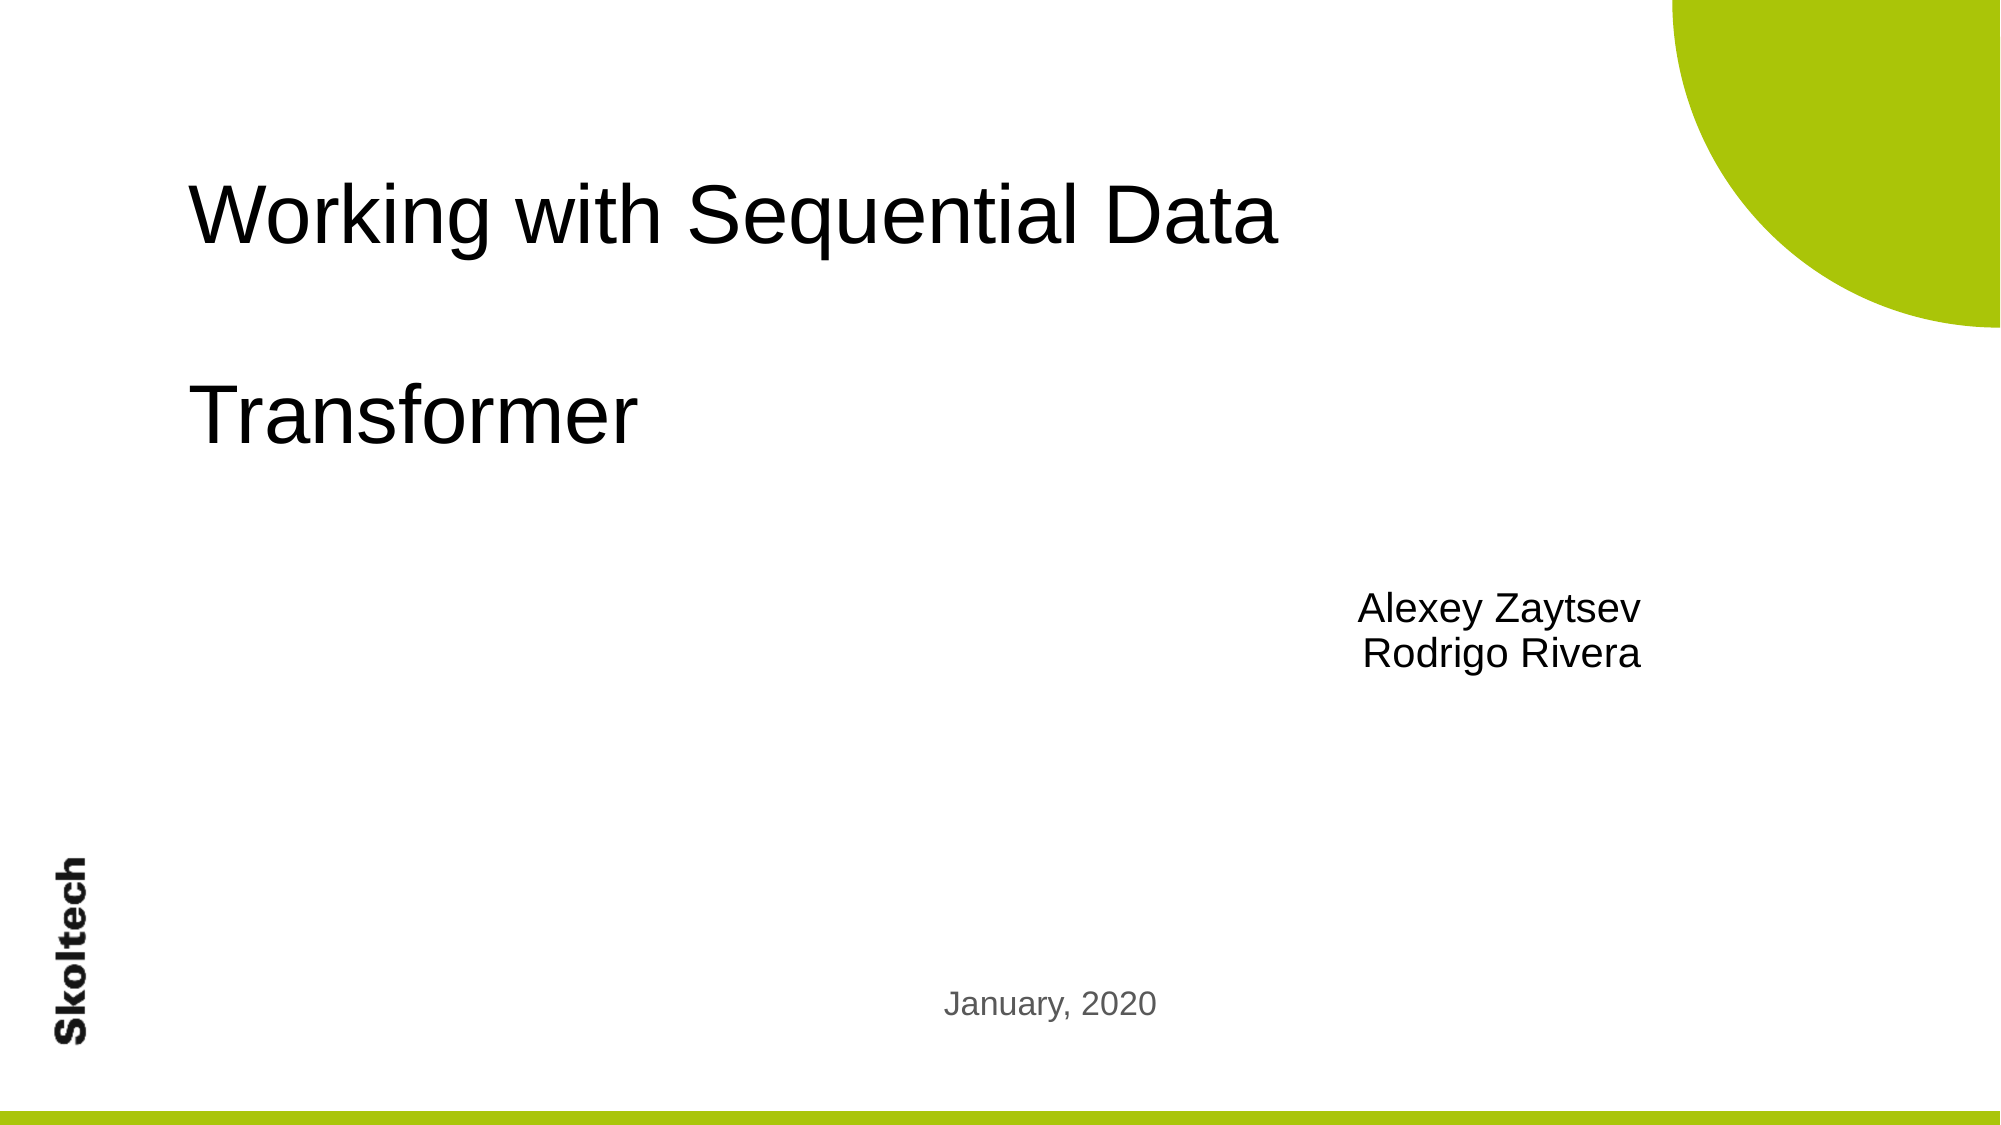

Working with Sequential Data
Transformer
Alexey Zaytsev
Rodrigo Rivera
January, 2020